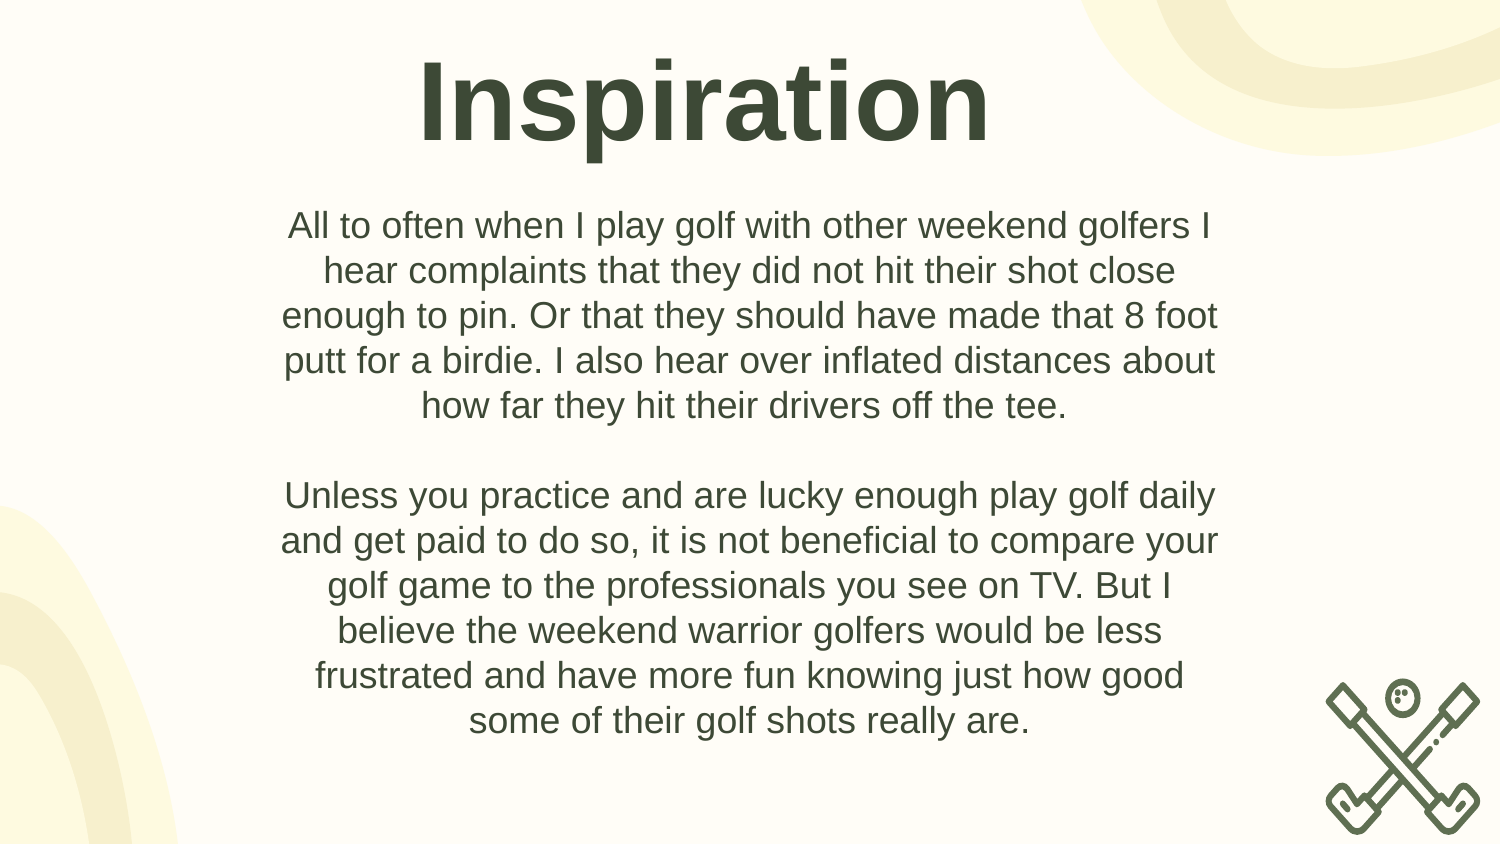

Inspiration
All to often when I play golf with other weekend golfers I hear complaints that they did not hit their shot close enough to pin. Or that they should have made that 8 foot putt for a birdie. I also hear over inflated distances about how far they hit their drivers off the tee.

Unless you practice and are lucky enough play golf daily and get paid to do so, it is not beneficial to compare your golf game to the professionals you see on TV. But I believe the weekend warrior golfers would be less frustrated and have more fun knowing just how good some of their golf shots really are.